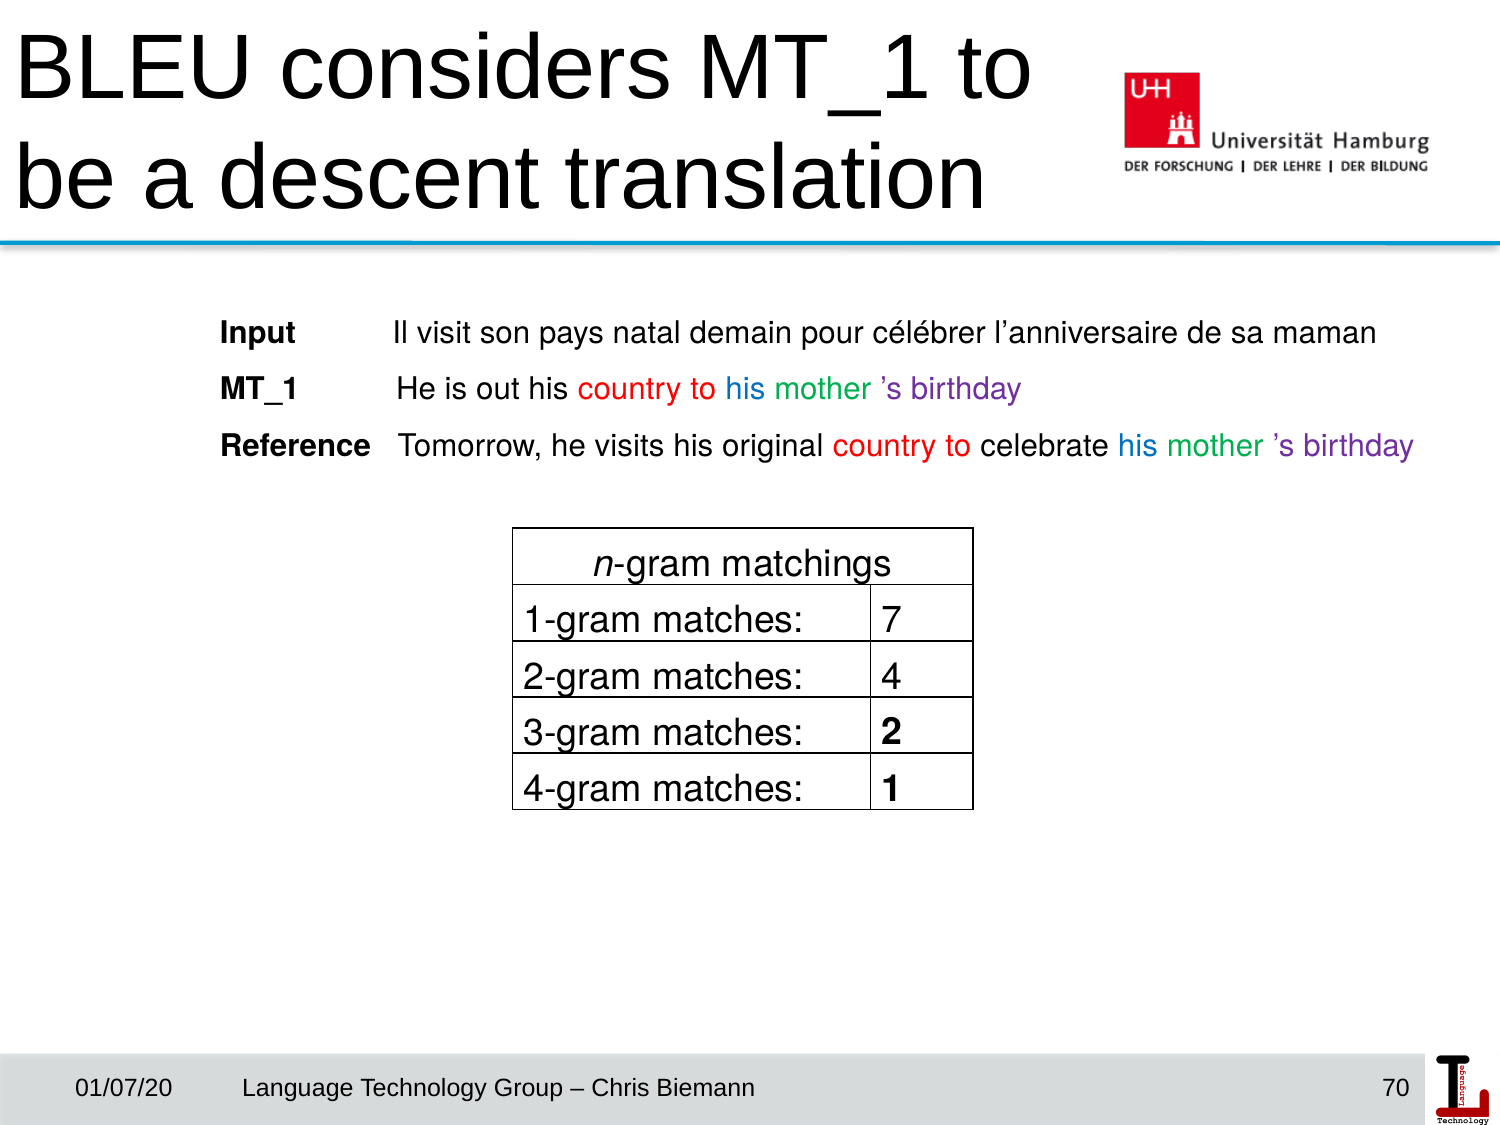

BLEU considers MT_1 to be a descent translation
Input           Il visit son pays natal demain pour célébrer l’anniversaire de sa maman
MT_1           He is out his country to his mother ’s birthday
Reference   Tomorrow, he visits his original country to celebrate his mother ’s birthday
| n-gram matchings |  |
| --- | --- |
| 1-gram matches: | 7 |
| 2-gram matches: | 4 |
| 3-gram matches: | 2 |
| 4-gram matches: | 1 |
01/07/20
 Language Technology Group – Chris Biemann
70